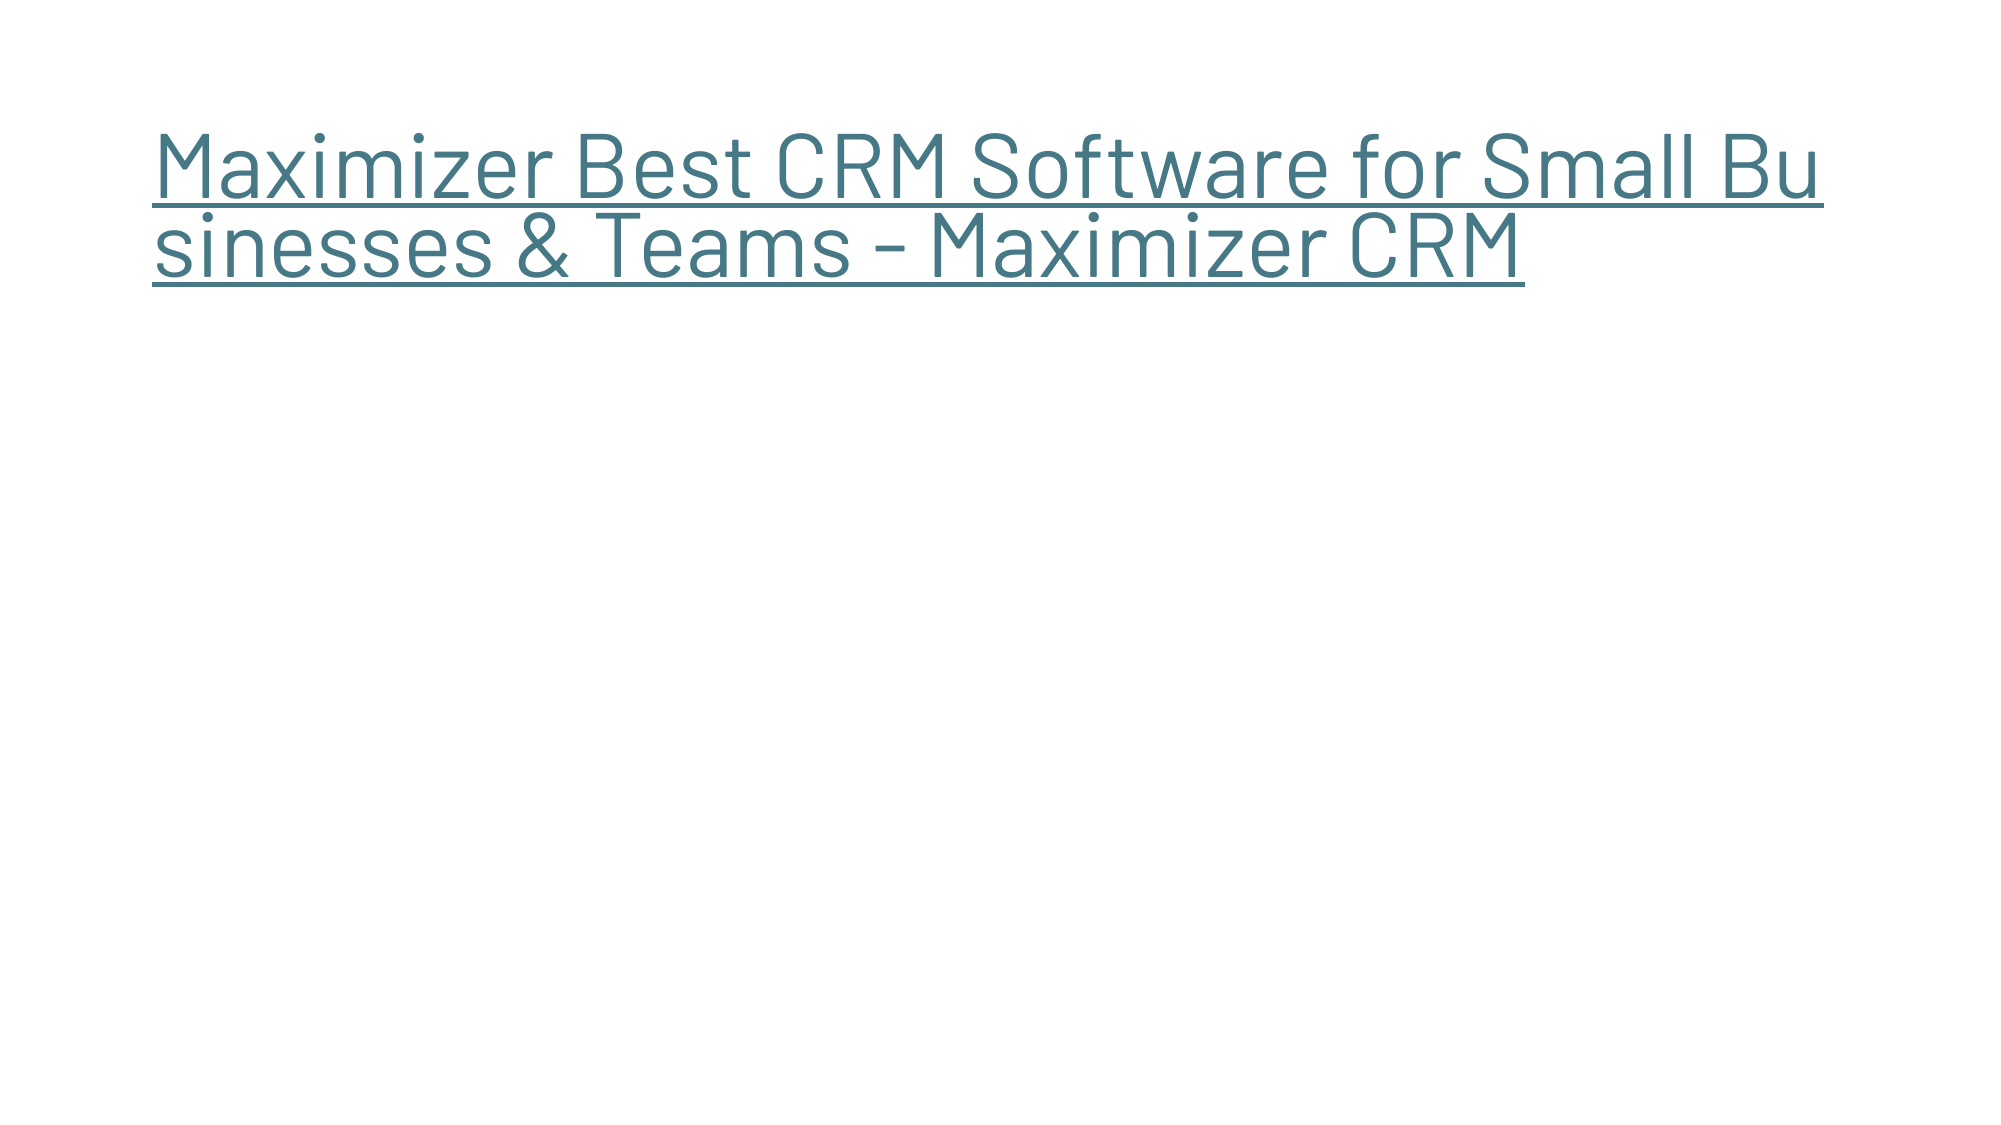

# Maximizer Best CRM Software for Small Businesses & Teams - Maximizer CRM